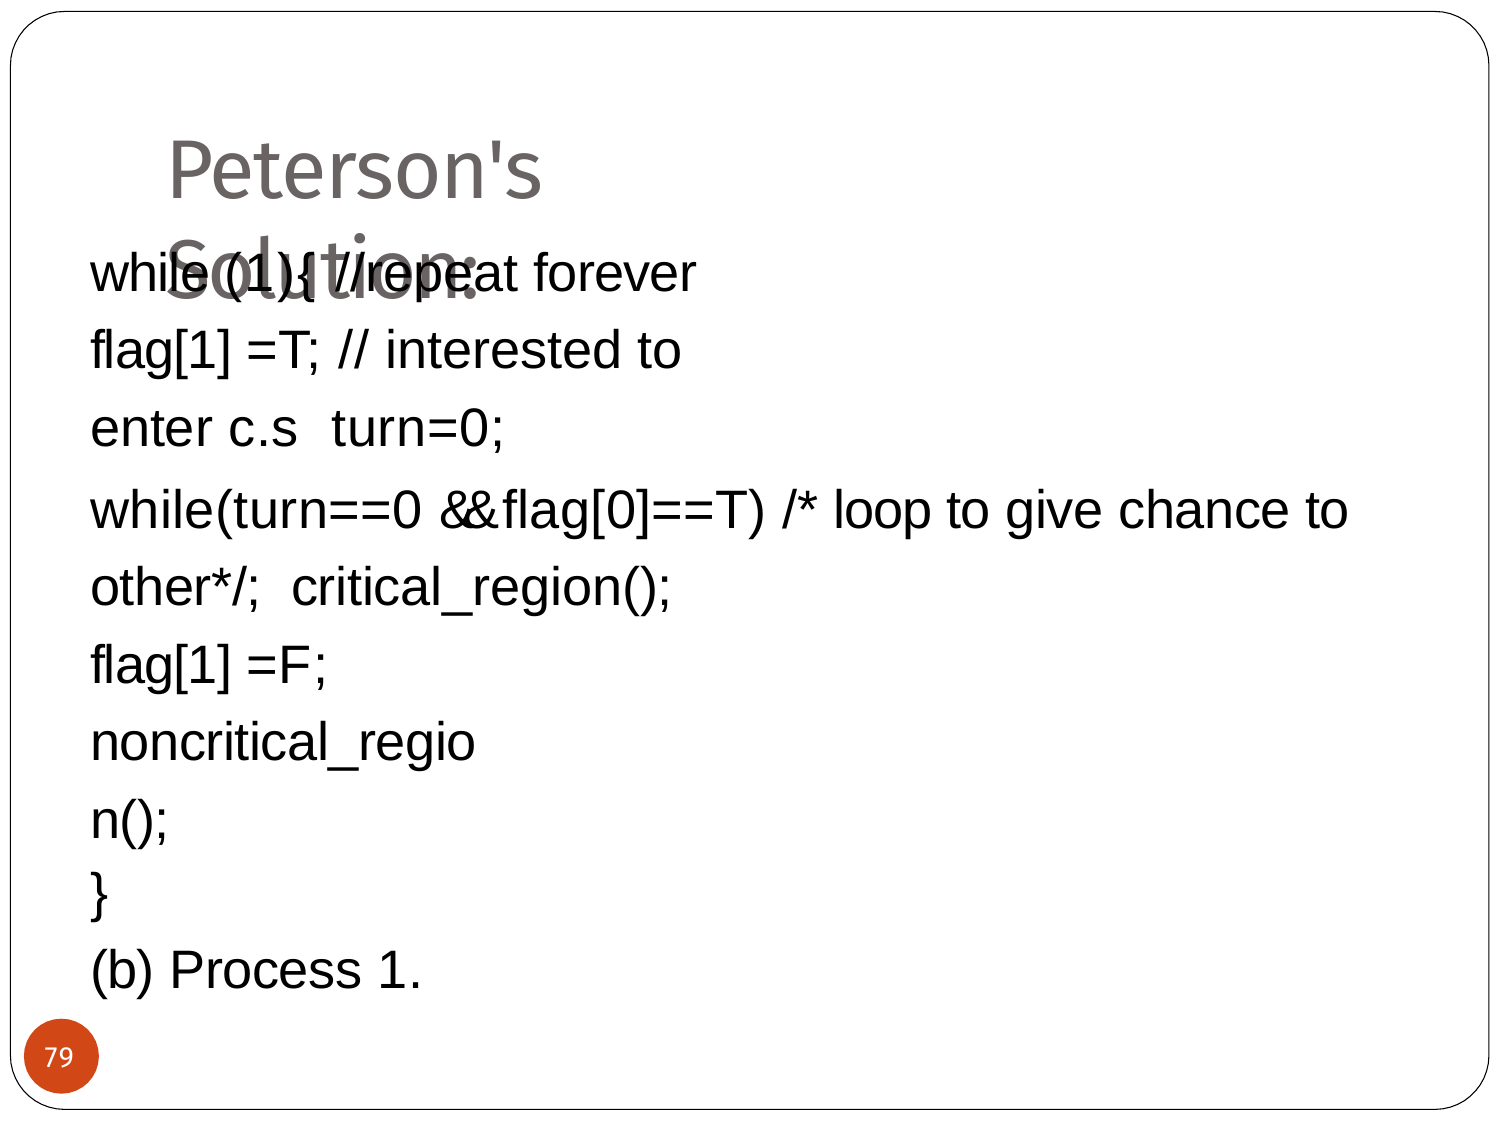

# Peterson's Solution:
while (1){ //repeat forever
flag[1] =T; // interested to enter c.s  turn=0;
while(turn==0 && flag[0]==T) /* loop to give chance to other*/;  critical_region();
flag[1] =F;  noncritical_region();
}
(b) Process 1.

79